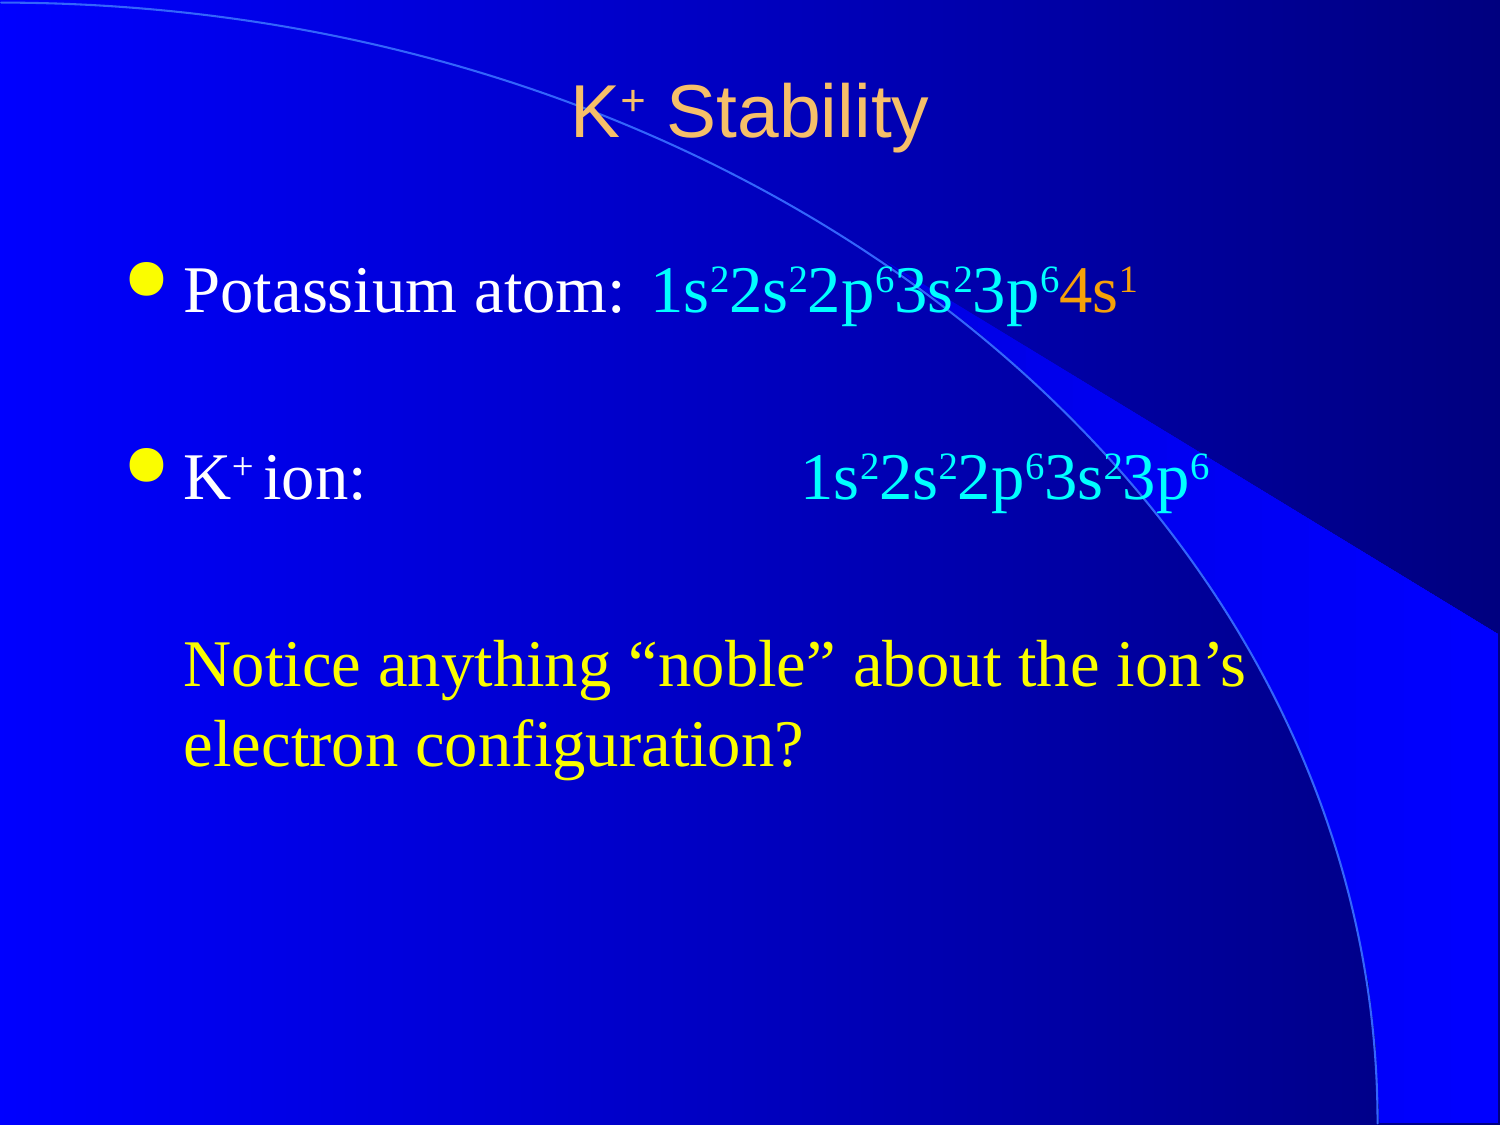

# K+ Stability
Potassium atom:	 1s22s22p63s23p64s1

K+ ion:			 1s22s22p63s23p6

Notice anything “noble” about the ion’s electron configuration?